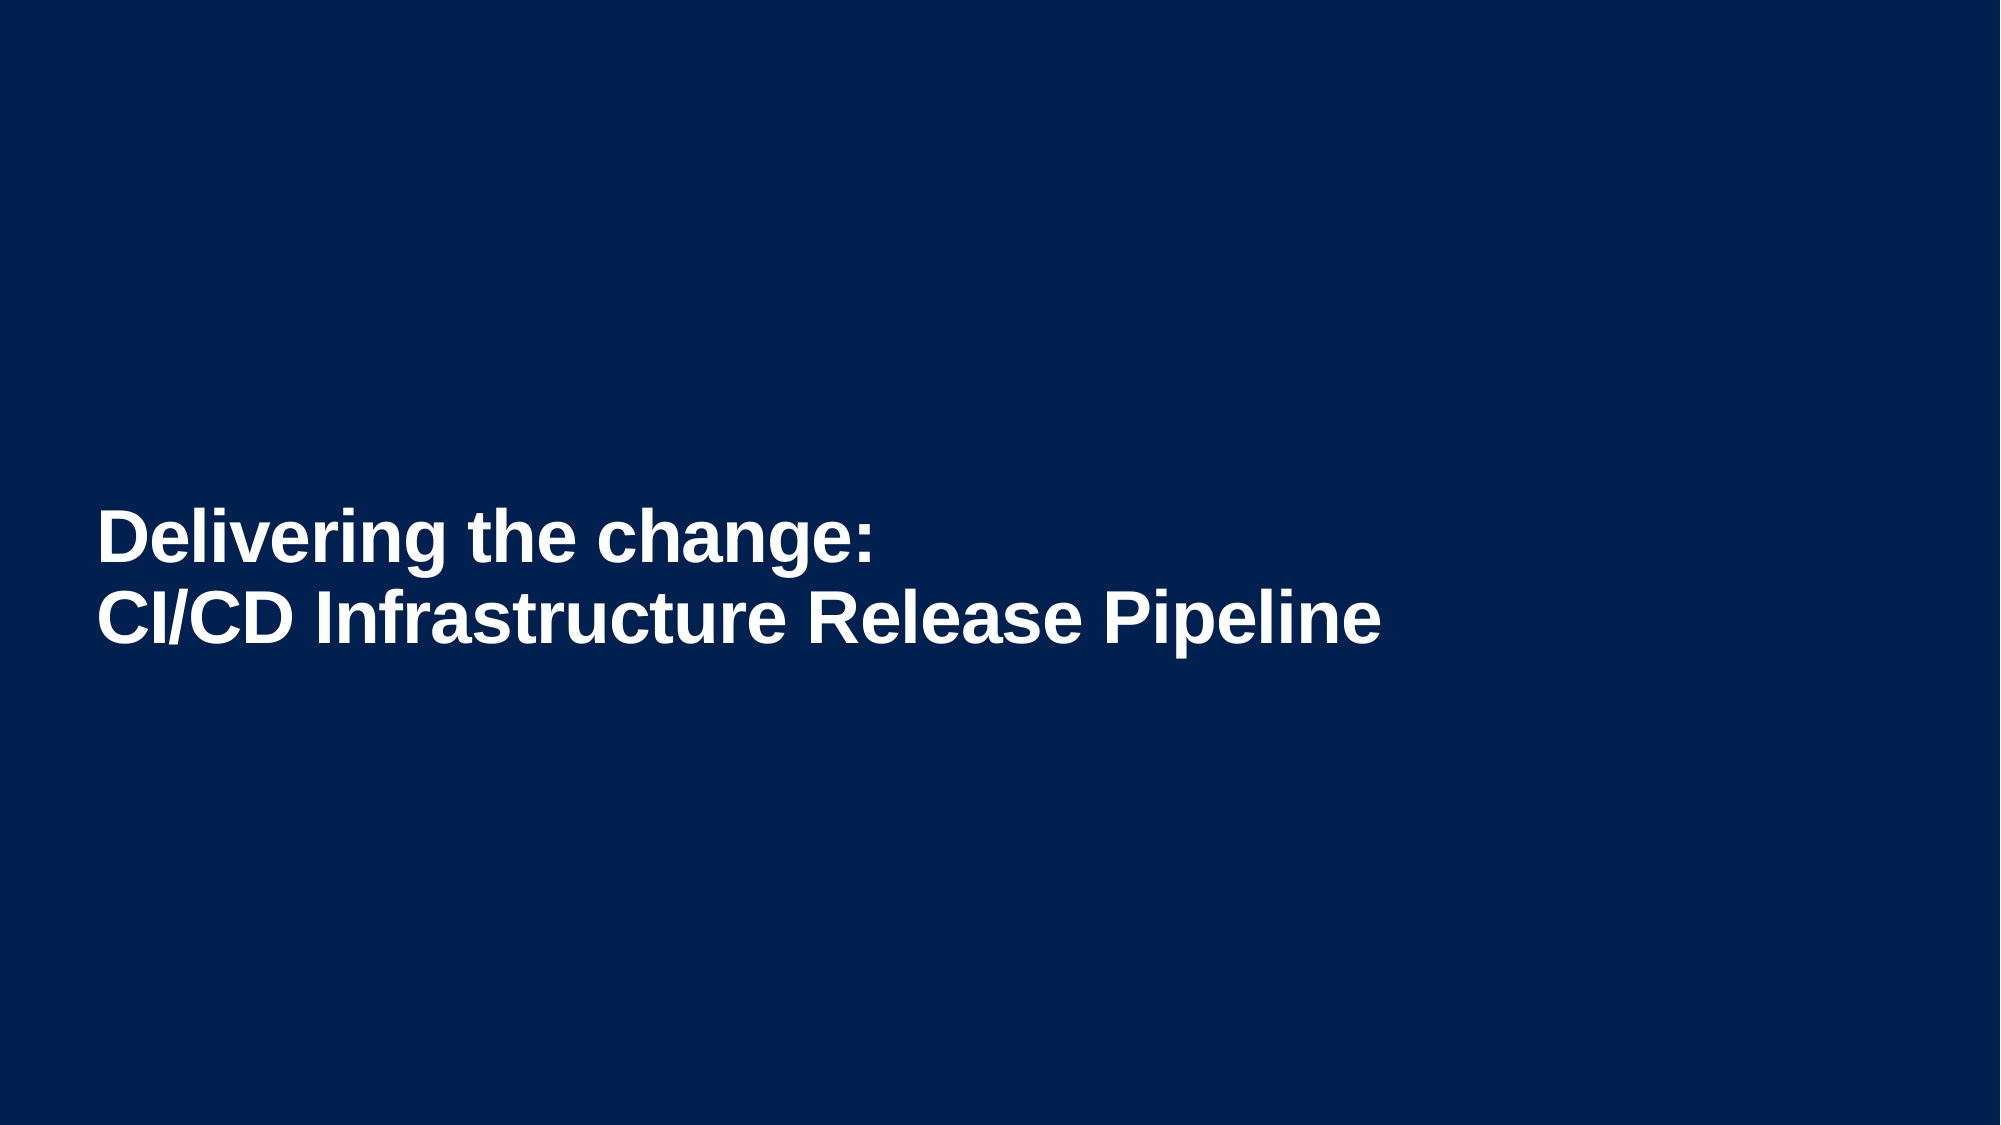

# Delivering the change: CI/CD Infrastructure Release Pipeline